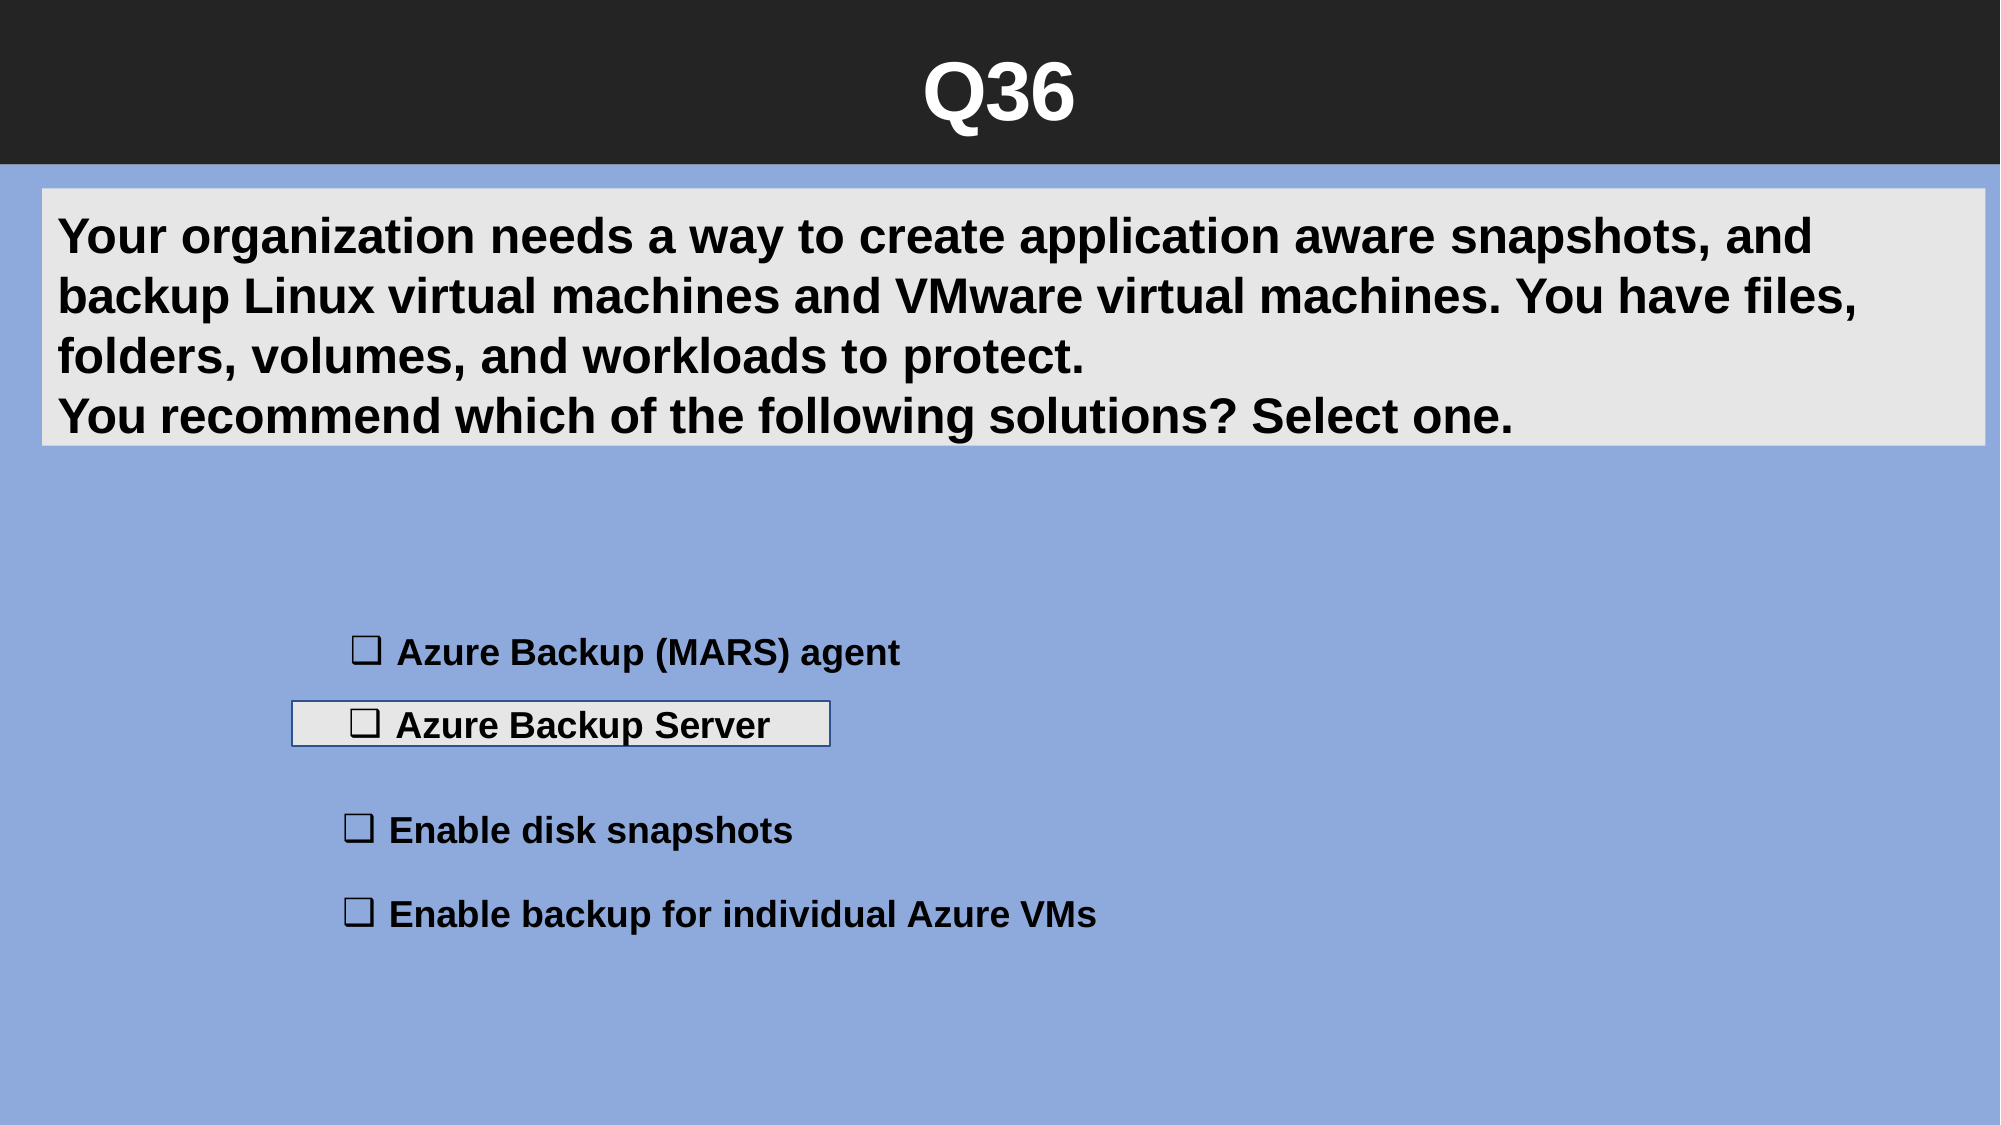

Q36

Your organization needs a way to create application aware snapshots, and
backup Linux virtual machines and VMware virtual machines. You have files, folders, volumes, and workloads to protect.
You recommend which of the following solutions? Select one.
Azure Backup (MARS) agent
Azure Backup Server
Enable disk snapshots

Enable backup for individual Azure VMs